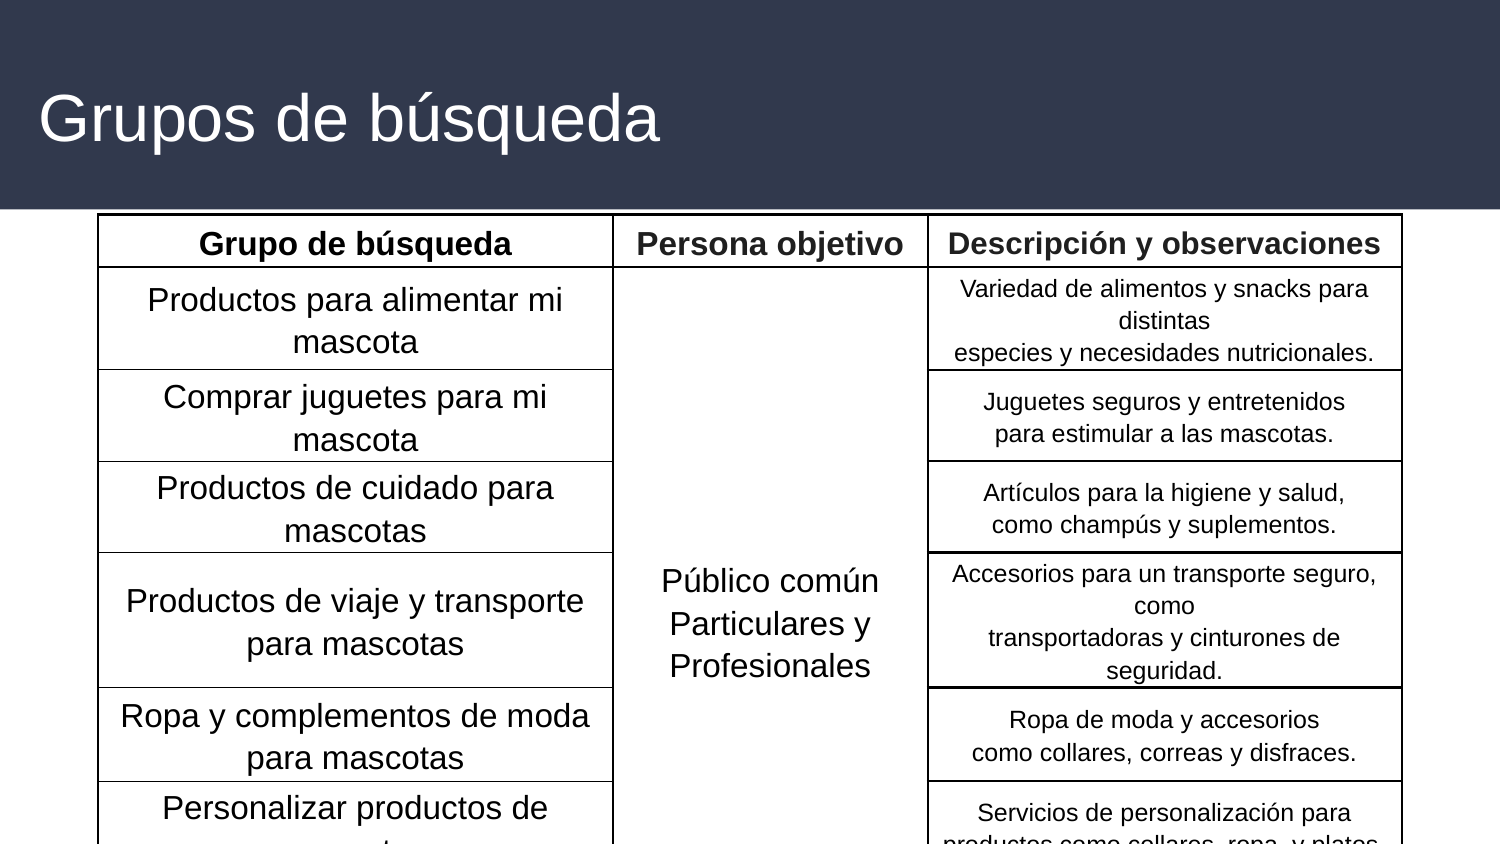

# Grupos de búsqueda
| Grupo de búsqueda | Persona objetivo | Descripción y observaciones |
| --- | --- | --- |
| Productos para alimentar mi mascota | Público común Particulares y Profesionales | Variedad de alimentos y snacks para distintas especies y necesidades nutricionales. |
| Comprar juguetes para mi mascota |  | Juguetes seguros y entretenidos para estimular a las mascotas. |
| Productos de cuidado para mascotas |  | Artículos para la higiene y salud, como champús y suplementos. |
| Productos de viaje y transporte para mascotas |  | Accesorios para un transporte seguro, como transportadoras y cinturones de seguridad. |
| Ropa y complementos de moda para mascotas |  | Ropa de moda y accesorios como collares, correas y disfraces. |
| Personalizar productos de mascotas |  | Servicios de personalización para productos como collares, ropa, y platos. |
| Packs y regalos para mascotas |  | Paquetes de regalo que incluyen una selección de productos para mimar a las mascotas. |